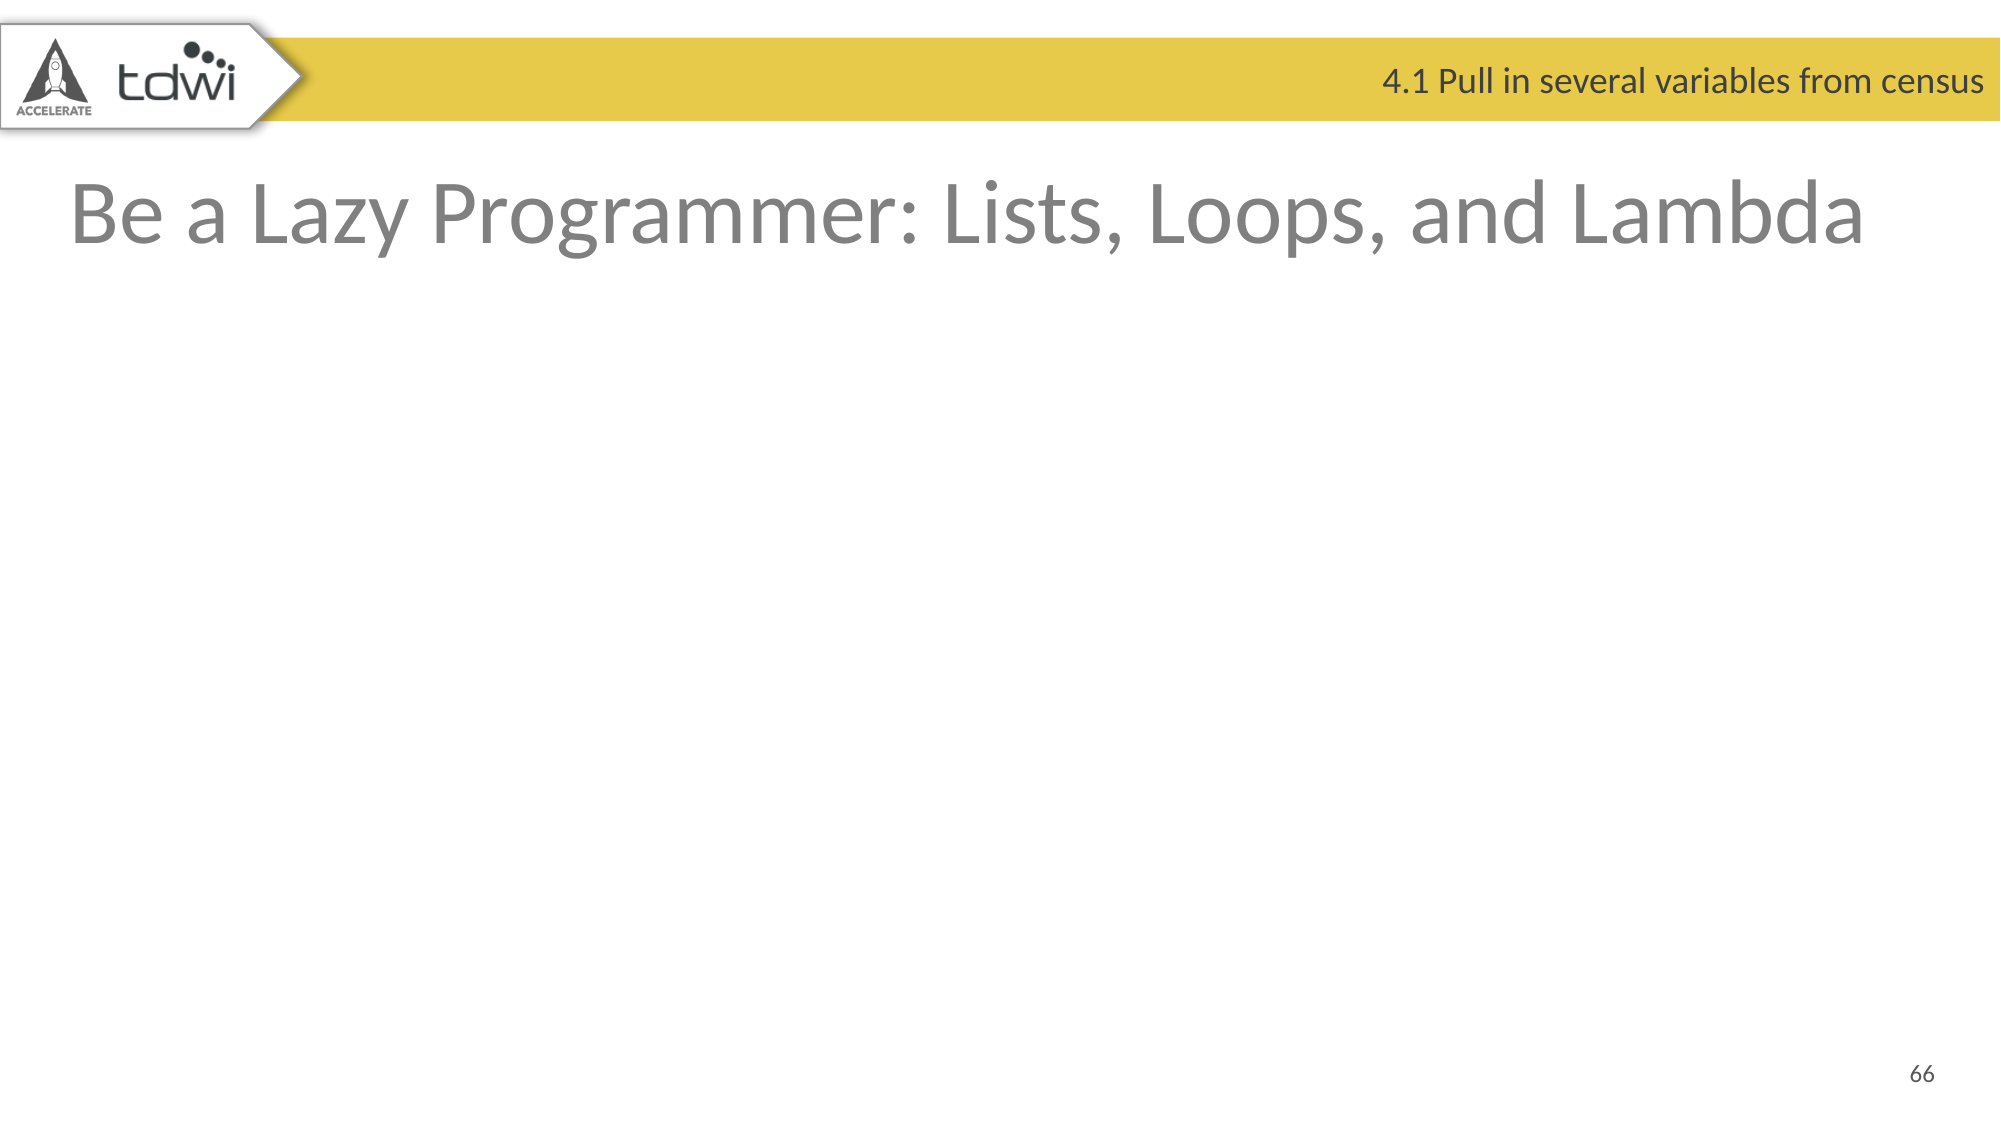

4.1 Pull in several variables from census
# Be a Lazy Programmer: Lists, Loops, and Lambda

66